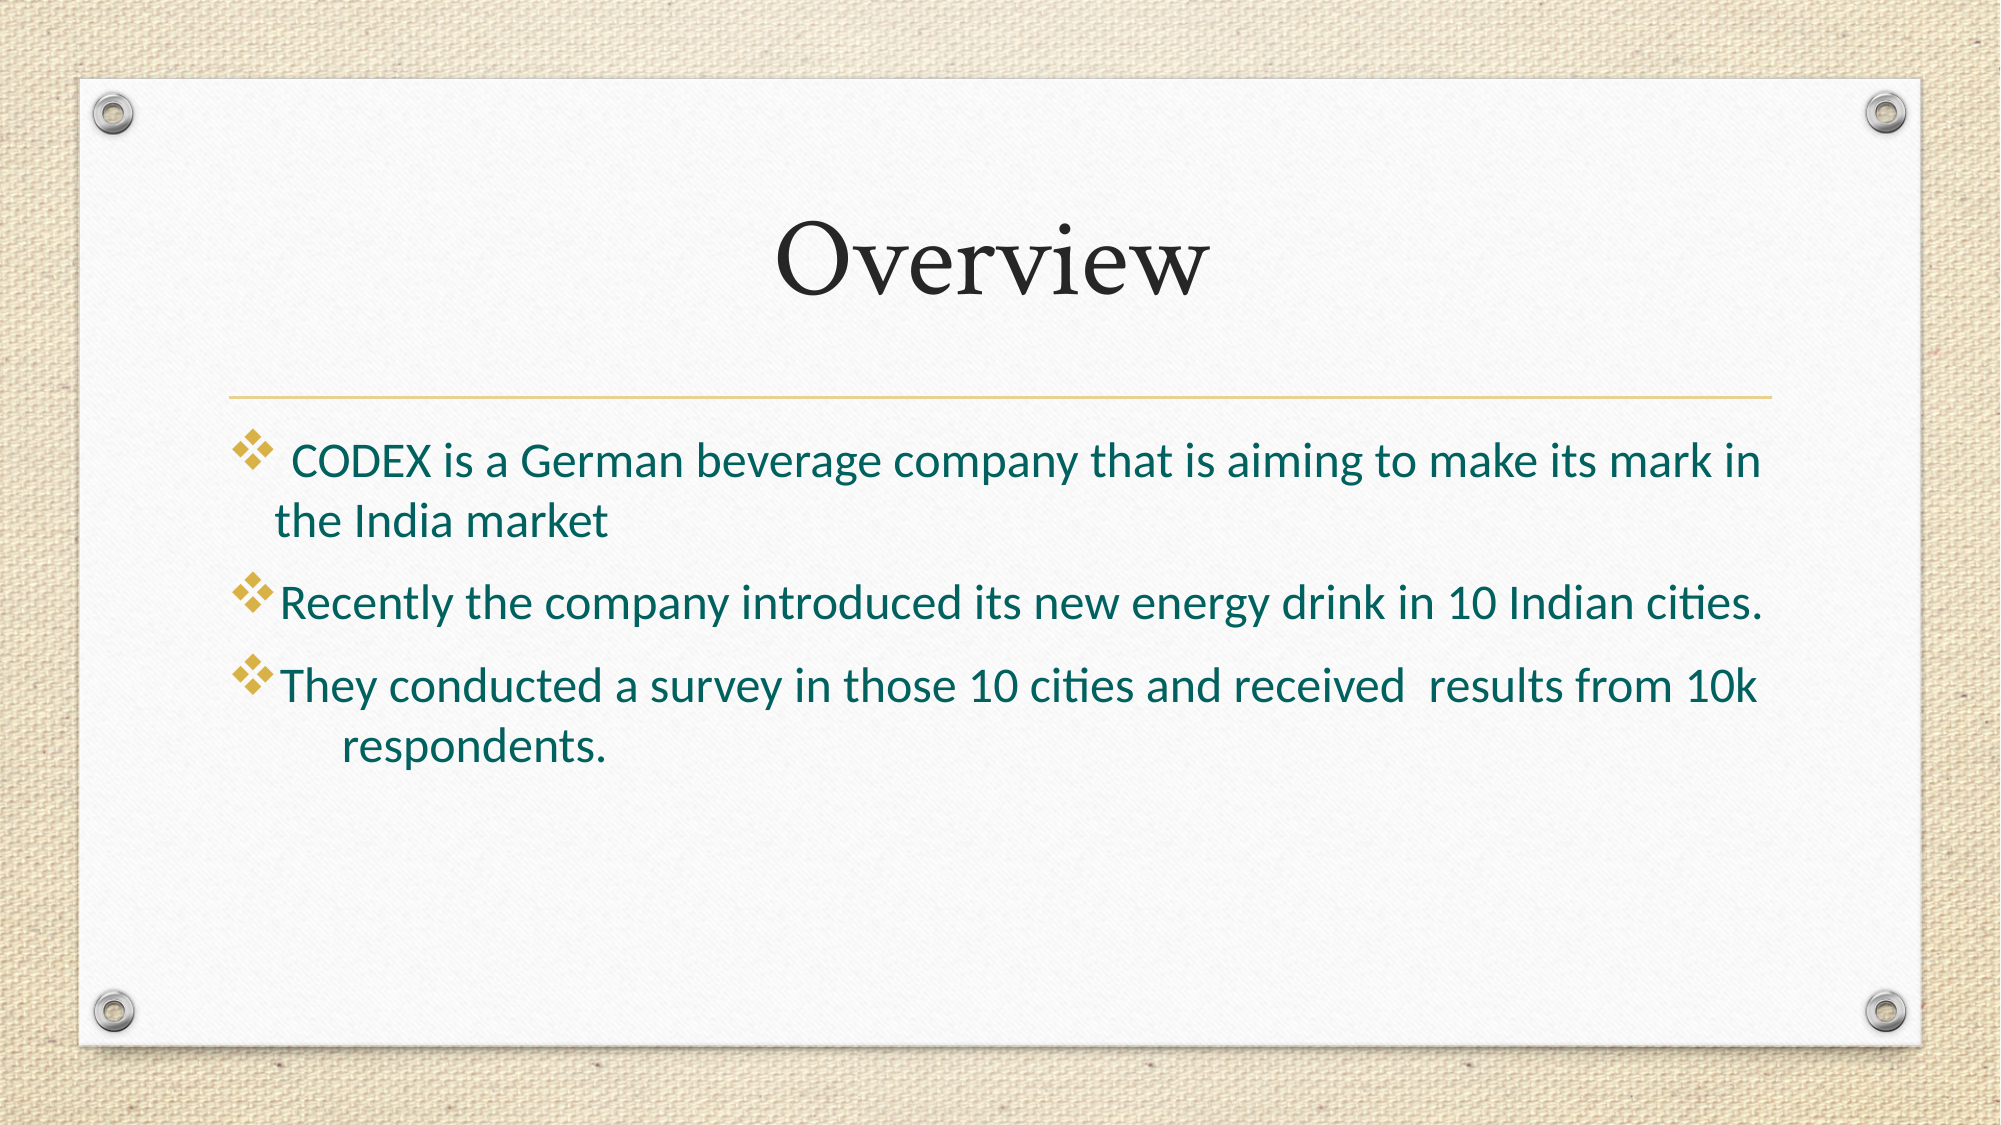

# Overview
 CODEX is a German beverage company that is aiming to make its mark in the India market
Recently the company introduced its new energy drink in 10 Indian cities.
They conducted a survey in those 10 cities and received  results from 10k        respondents.